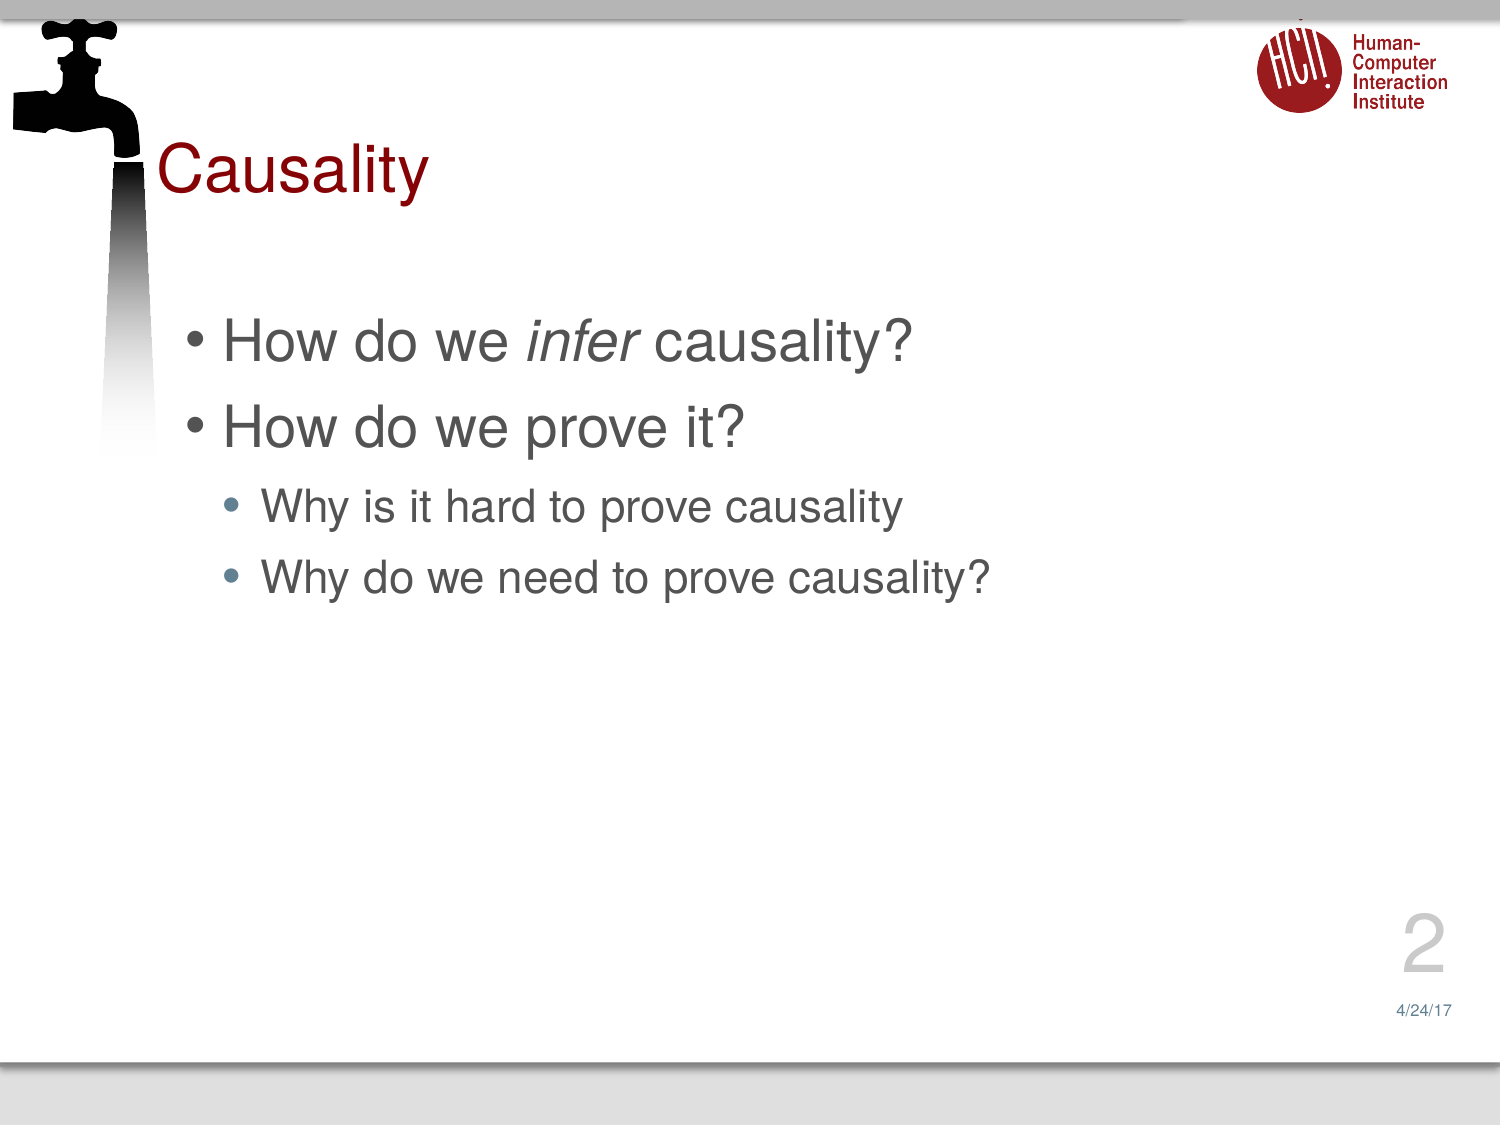

# Causality
How do we infer causality?
How do we prove it?
Why is it hard to prove causality
Why do we need to prove causality?
2
4/24/17